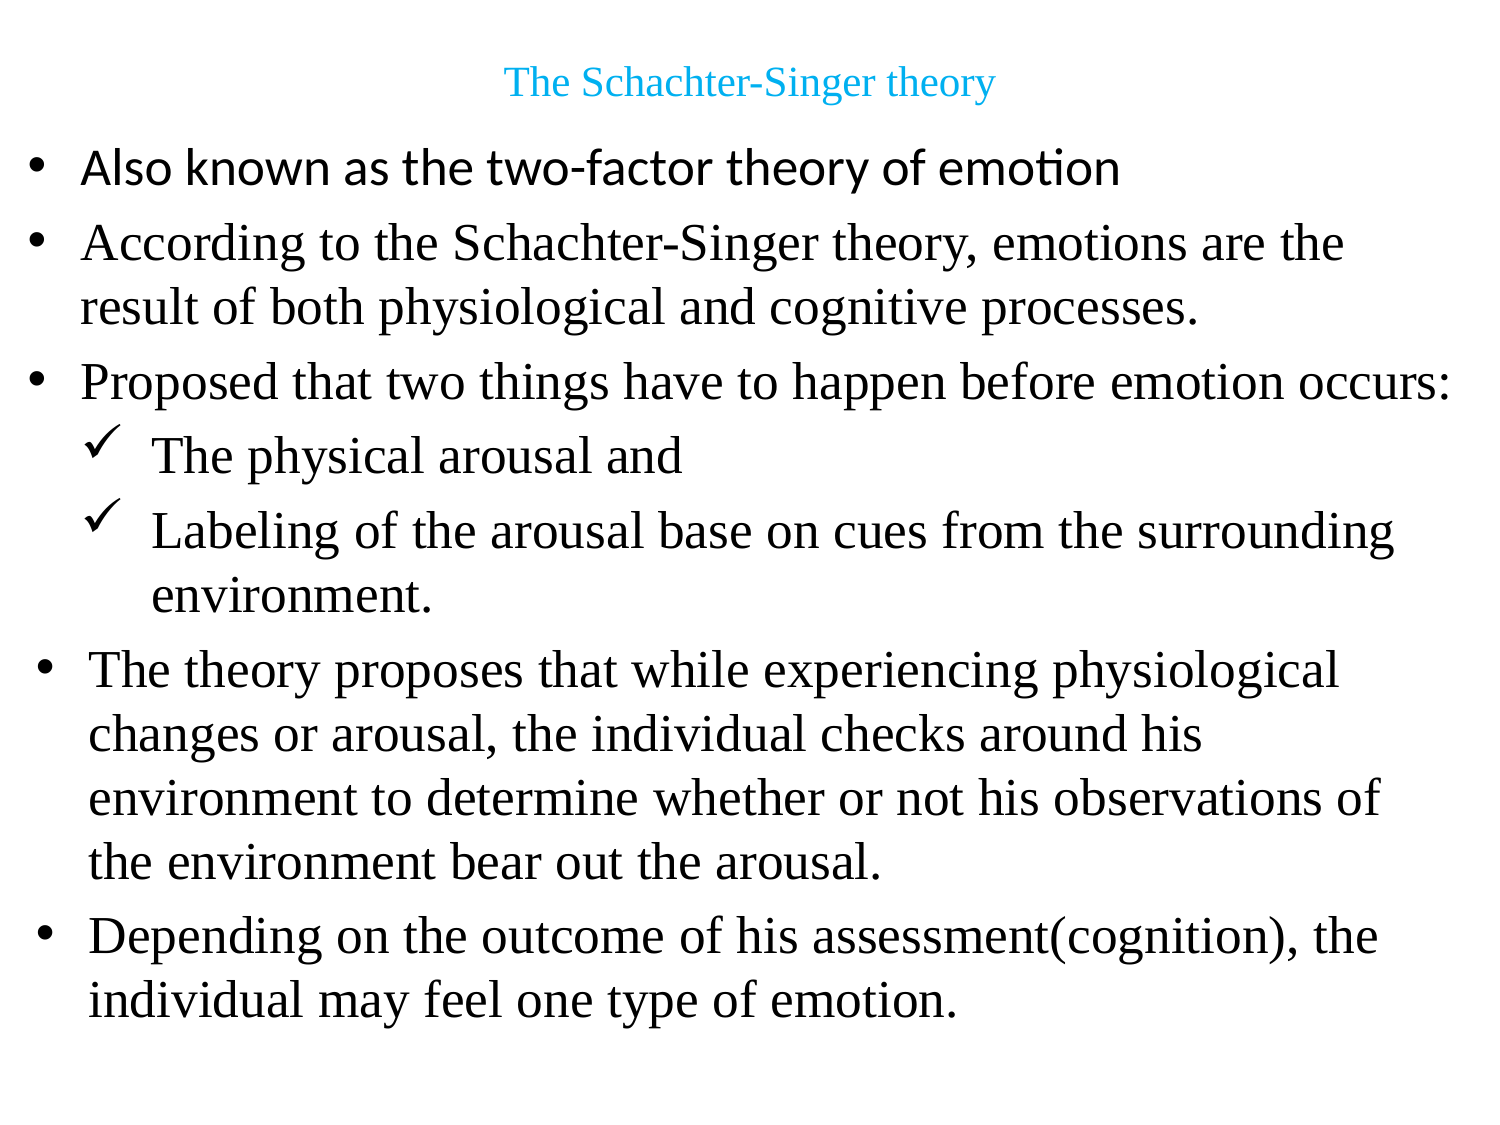

# The Schachter-Singer theory
Also known as the two-factor theory of emotion
According to the Schachter-Singer theory, emotions are the result of both physiological and cognitive processes.
Proposed that two things have to happen before emotion occurs:
The physical arousal and
Labeling of the arousal base on cues from the surrounding environment.
The theory proposes that while experiencing physiological changes or arousal, the individual checks around his environment to determine whether or not his observations of the environment bear out the arousal.
Depending on the outcome of his assessment(cognition), the individual may feel one type of emotion.